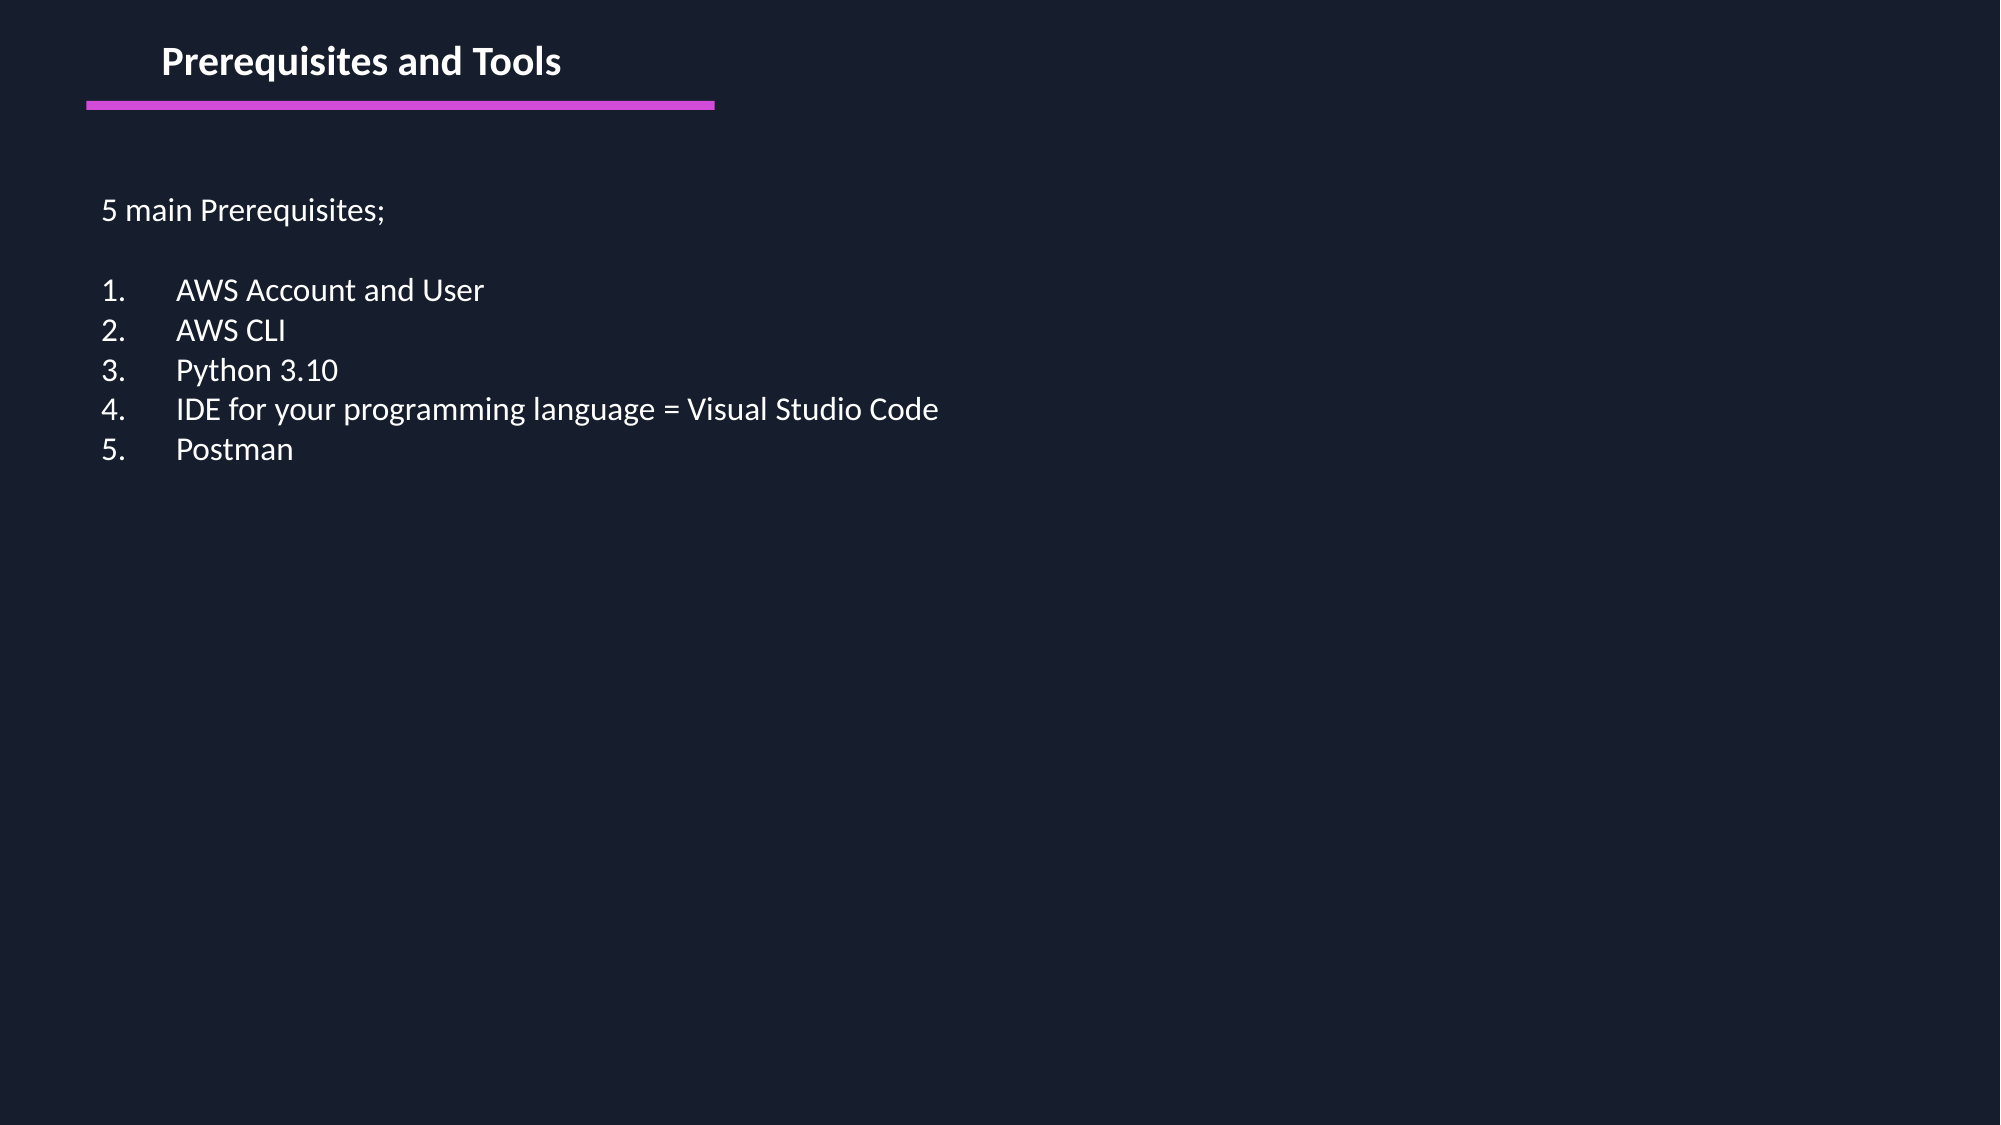

Prerequisites and Tools

5 main Prerequisites;

AWS Account and User
AWS CLI
Python 3.10
IDE for your programming language = Visual Studio Code
Postman